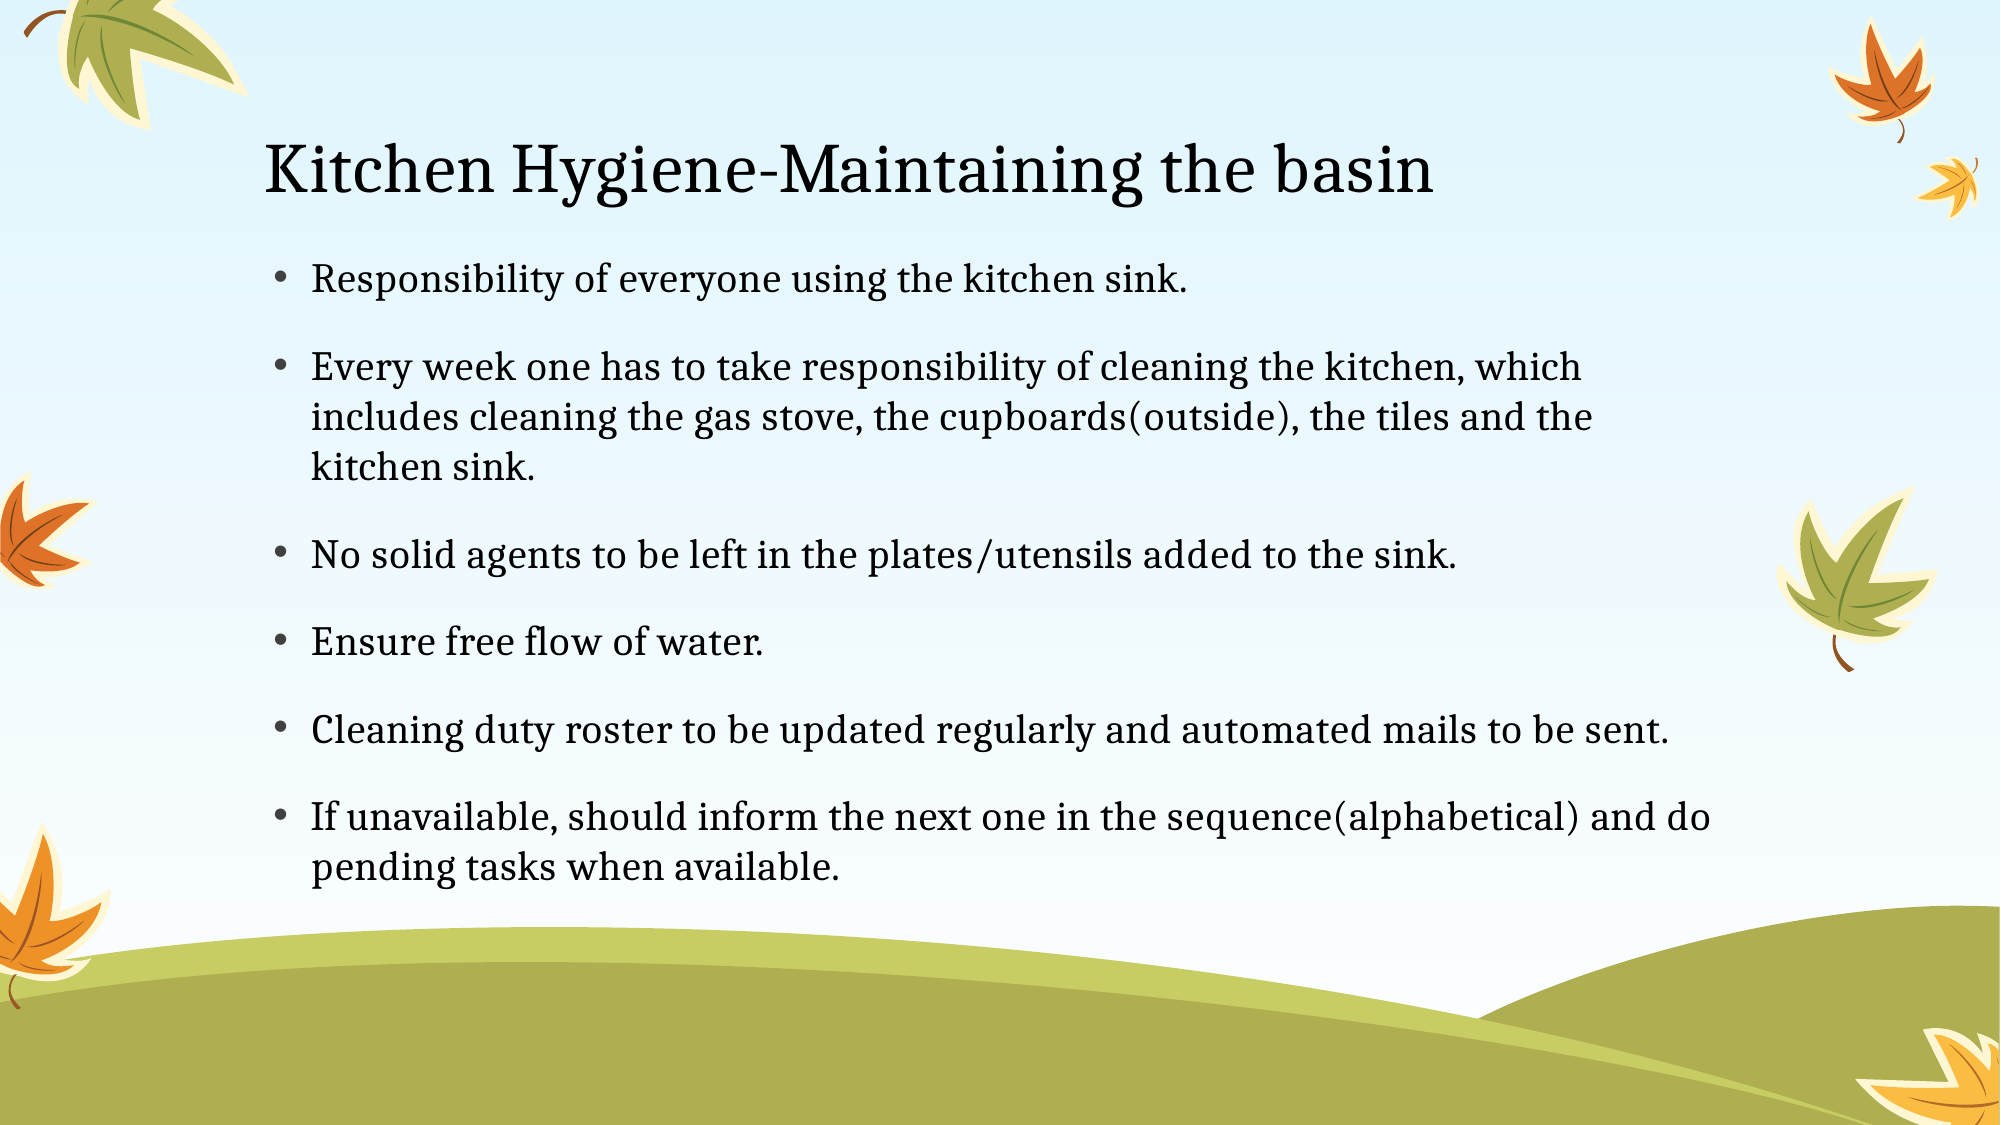

# Kitchen Hygiene-Maintaining the basin
Responsibility of everyone using the kitchen sink.
Every week one has to take responsibility of cleaning the kitchen, which includes cleaning the gas stove, the cupboards(outside), the tiles and the kitchen sink.
No solid agents to be left in the plates/utensils added to the sink.
Ensure free flow of water.
Cleaning duty roster to be updated regularly and automated mails to be sent.
If unavailable, should inform the next one in the sequence(alphabetical) and do pending tasks when available.